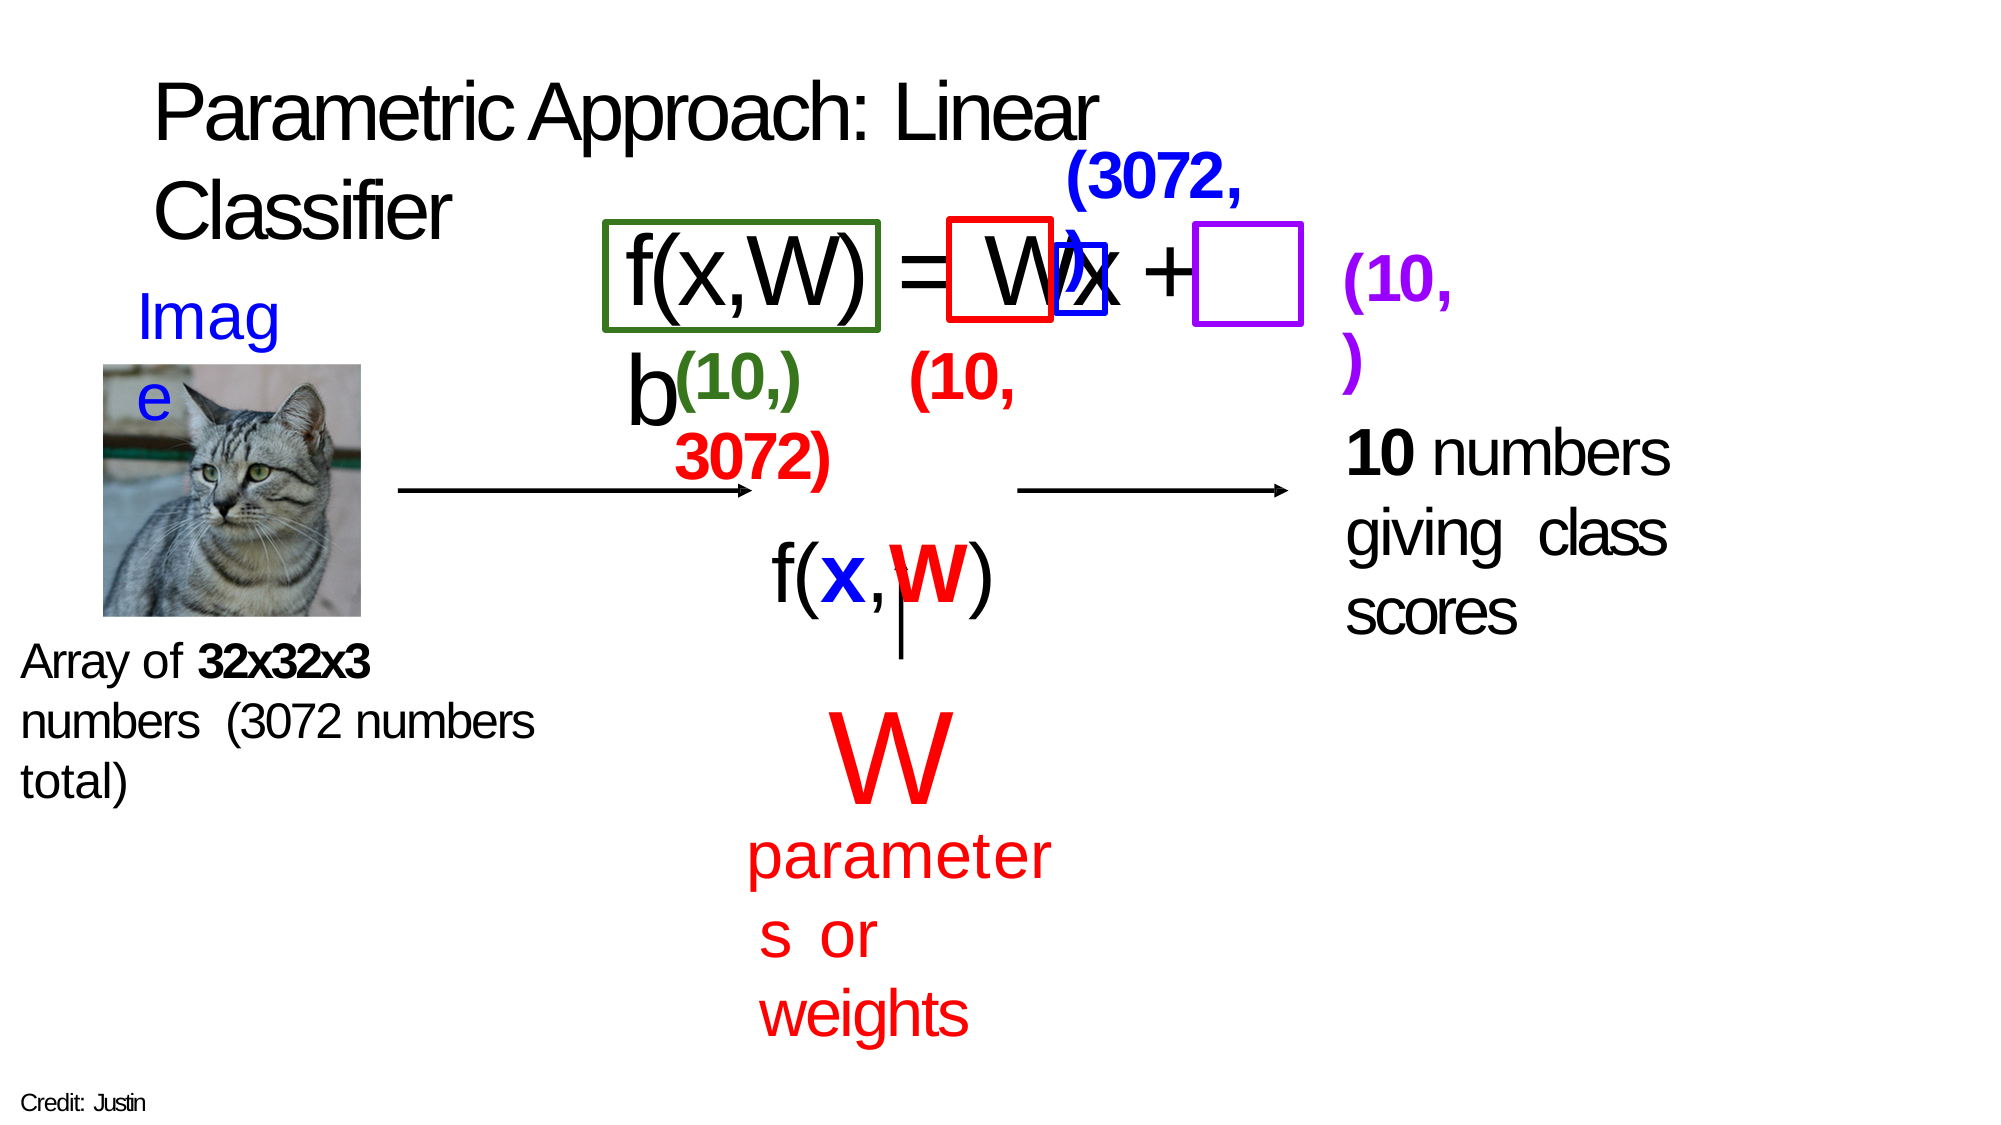

Parametric Approach: Linear Classifier
(3072,)
f(x,W) = Wx	+ b

(10,)

Image
(10,)	(10, 3072)
f(x,W)

10 numbers giving  class scores

Array of 32x32x3 numbers  (3072 numbers total)
W
parameters  or weights
Credit: Justin